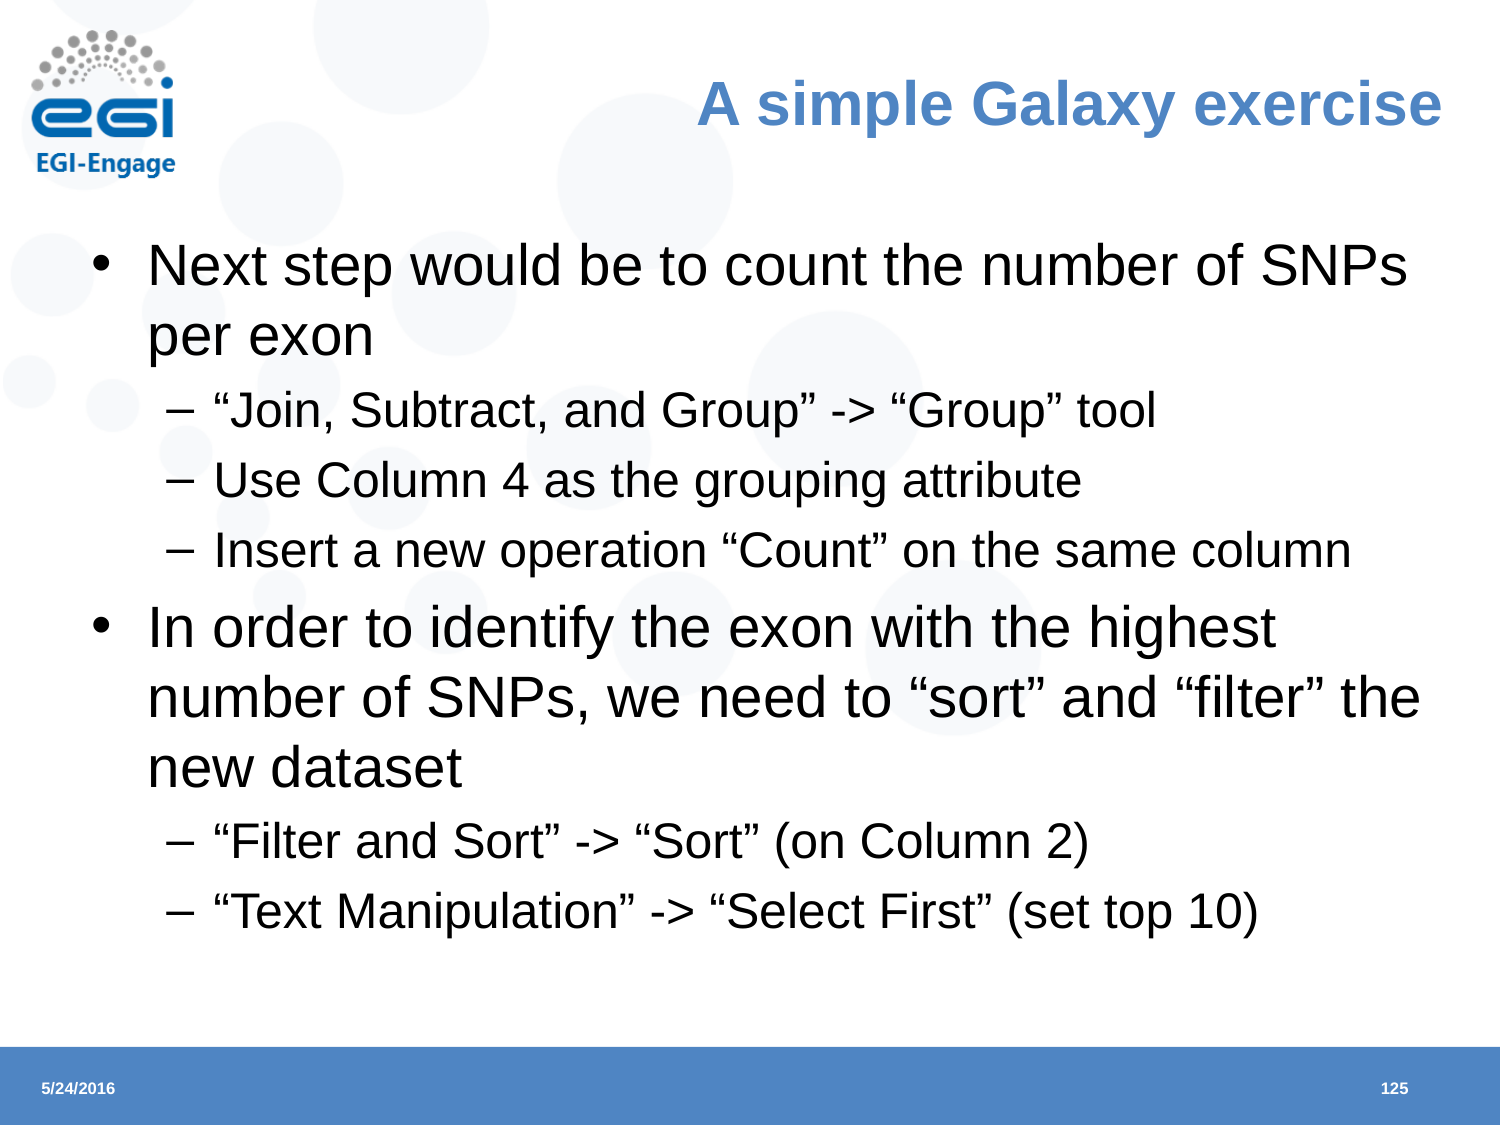

# A simple Galaxy exercise
Next step would be to count the number of SNPs per exon
“Join, Subtract, and Group” -> “Group” tool
Use Column 4 as the grouping attribute
Insert a new operation “Count” on the same column
In order to identify the exon with the highest number of SNPs, we need to “sort” and “filter” the new dataset
“Filter and Sort” -> “Sort” (on Column 2)
“Text Manipulation” -> “Select First” (set top 10)